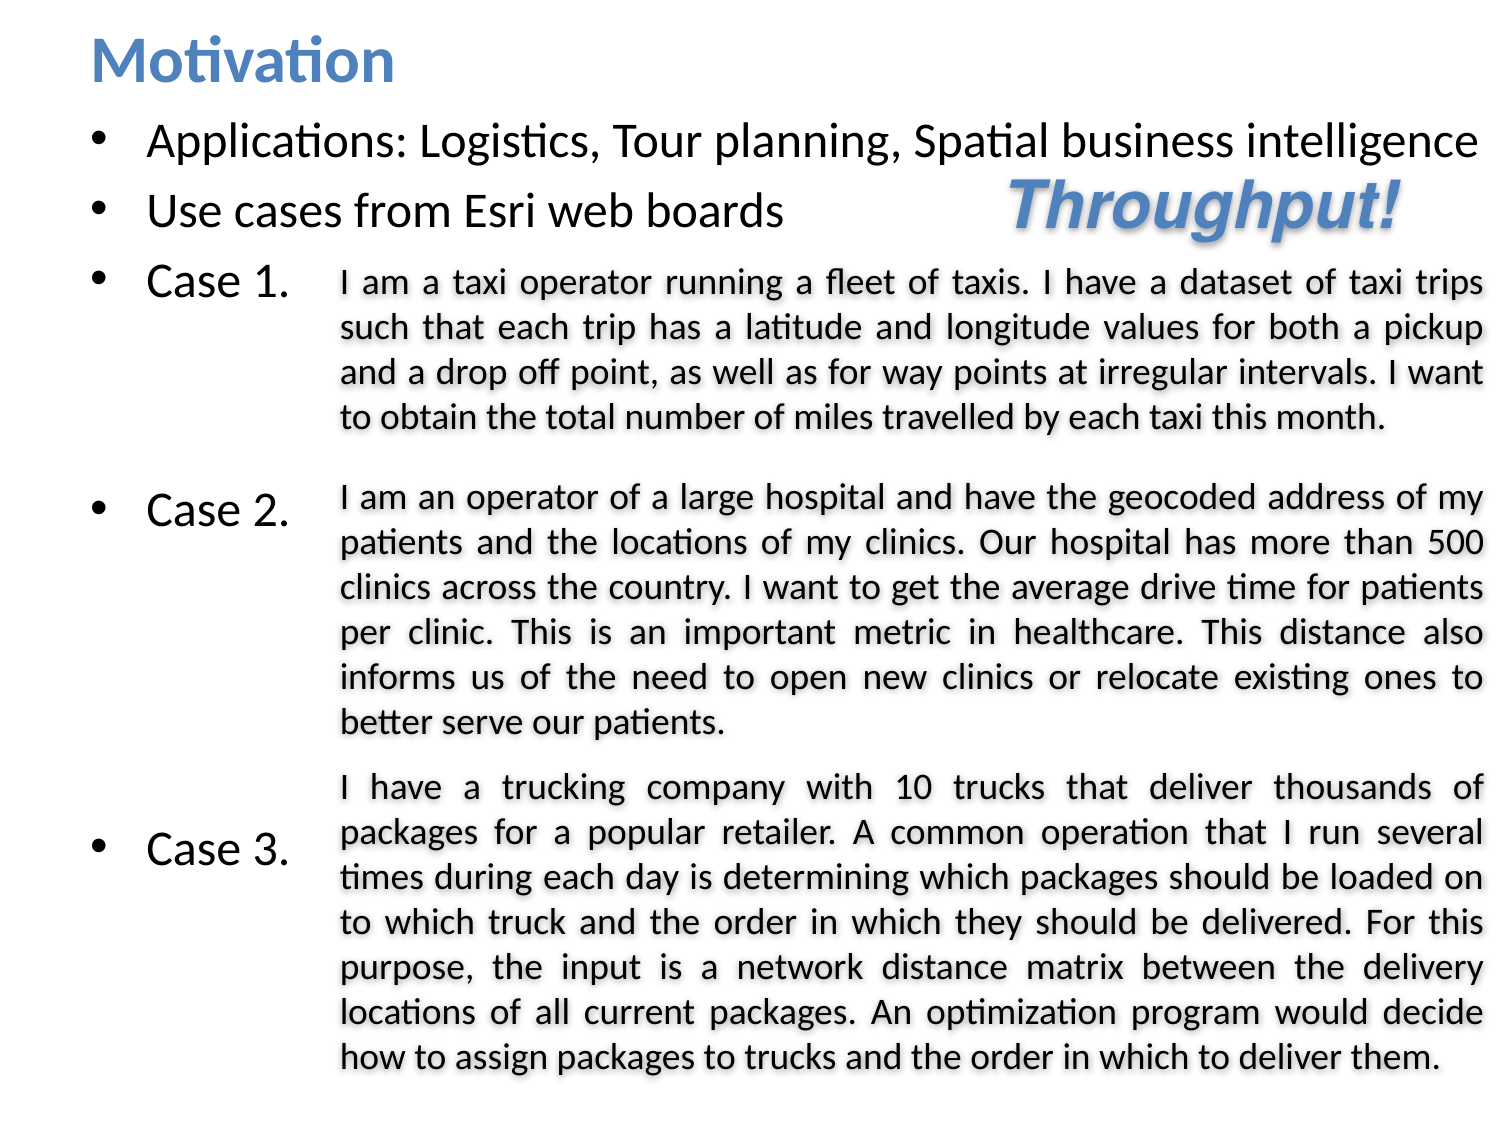

# Motivation
Applications: Logistics, Tour planning, Spatial business intelligence
Use cases from Esri web boards
Case 1.

Case 2.

Case 3.
Throughput!
I am a taxi operator running a fleet of taxis. I have a dataset of taxi trips such that each trip has a latitude and longitude values for both a pickup and a drop off point, as well as for way points at irregular intervals. I want to obtain the total number of miles travelled by each taxi this month.
I am an operator of a large hospital and have the geocoded address of my patients and the locations of my clinics. Our hospital has more than 500 clinics across the country. I want to get the average drive time for patients per clinic. This is an important metric in healthcare. This distance also informs us of the need to open new clinics or relocate existing ones to better serve our patients.
I have a trucking company with 10 trucks that deliver thousands of packages for a popular retailer. A common operation that I run several times during each day is determining which packages should be loaded on to which truck and the order in which they should be delivered. For this purpose, the input is a network distance matrix between the delivery locations of all current packages. An optimization program would decide how to assign packages to trucks and the order in which to deliver them.